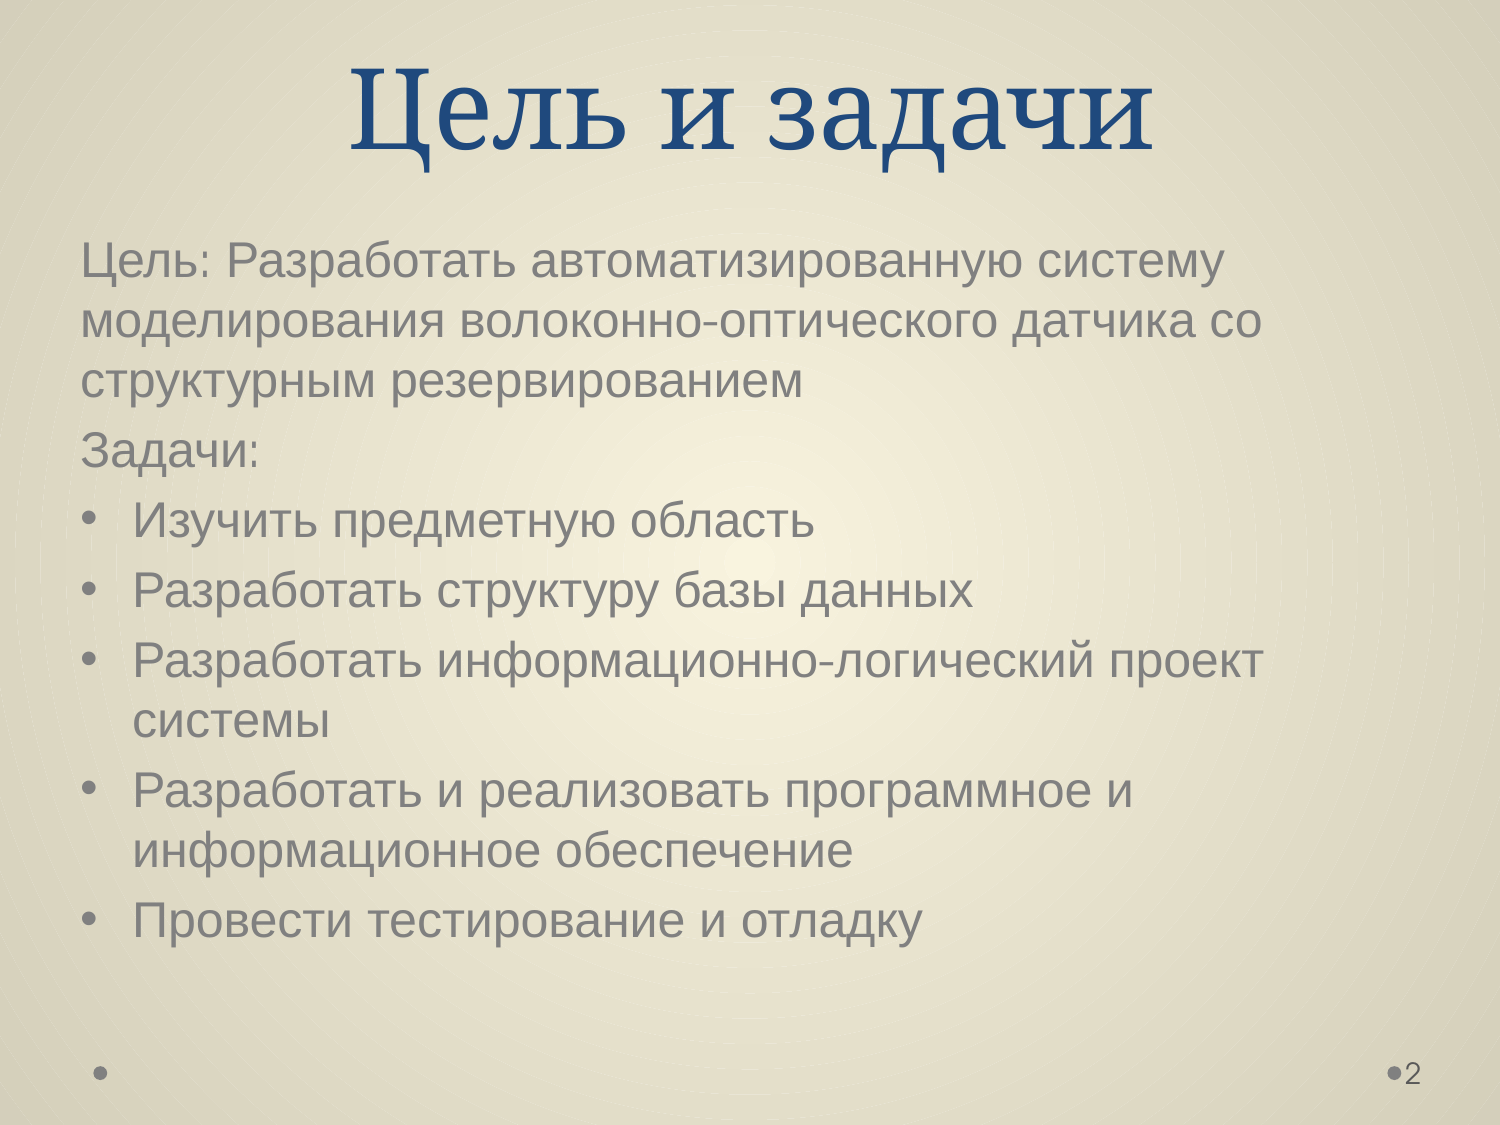

# Цель и задачи
Цель: Разработать автоматизированную систему моделирования волоконно-оптического датчика со структурным резервированием
Задачи:
Изучить предметную область
Разработать структуру базы данных
Разработать информационно-логический проект системы
Разработать и реализовать программное и информационное обеспечение
Провести тестирование и отладку

2